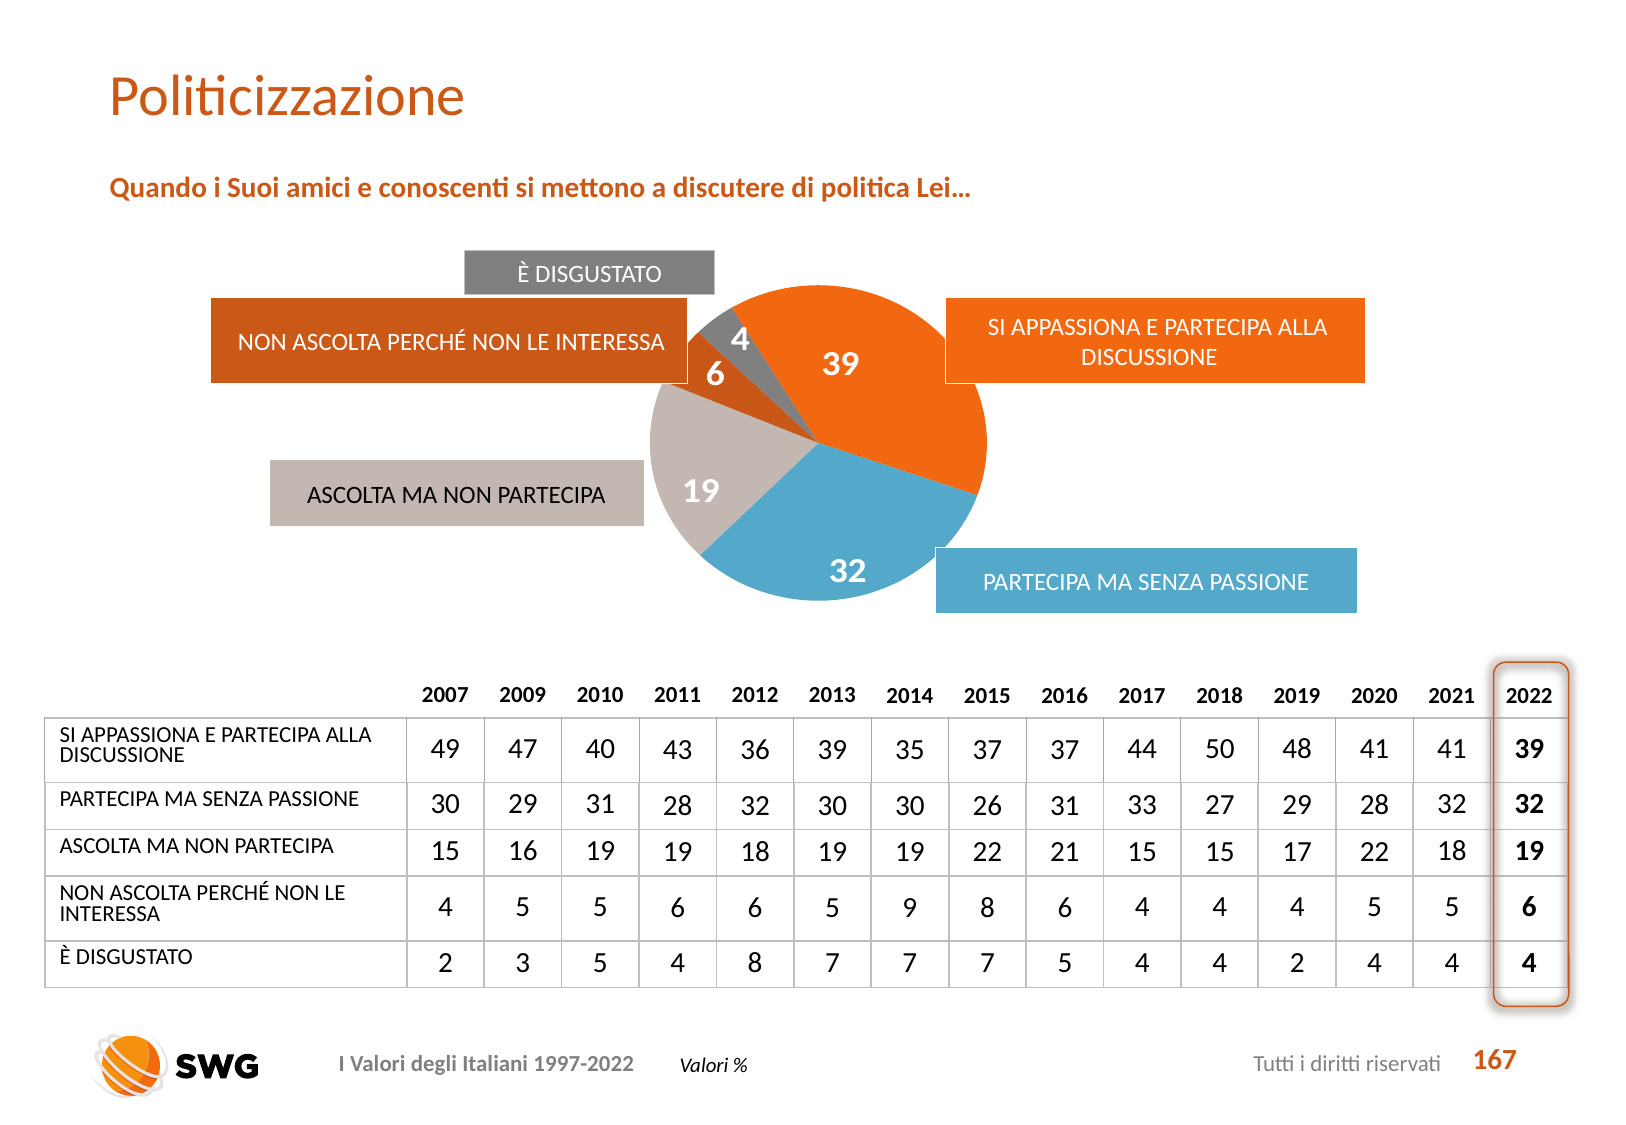

# Politicizzazione
Quando i Suoi amici e conoscenti si mettono a discutere di politica Lei…

### Chart

| Category | Colonna2 |
|---|---|
| si appassiona e partecipa alla discussione | 39.0 |
| partecipa ma senza passione | 32.0 |
| ascolta ma non partecipa | 19.0 |
| non ascolta perche' non le interessa | 6.0 |
| e' disgustato | 4.0 |
È DISGUSTATO

 NON ASCOLTA PERCHÉ NON LE INTERESSA
 SI APPASSIONA E PARTECIPA ALLA DISCUSSIONE
ASCOLTA MA NON PARTECIPA
PARTECIPA MA SENZA PASSIONE

|  | 2007 | 2009 | 2010 | 2011 | 2012 | 2013 | 2014 | 2015 | 2016 | 2017 | 2018 | 2019 | 2020 | 2021 | 2022 |
| --- | --- | --- | --- | --- | --- | --- | --- | --- | --- | --- | --- | --- | --- | --- | --- |
| SI APPASSIONA E PARTECIPA ALLA DISCUSSIONE | 49 | 47 | 40 | 43 | 36 | 39 | 35 | 37 | 37 | 44 | 50 | 48 | 41 | 41 | 39 |
| PARTECIPA MA SENZA PASSIONE | 30 | 29 | 31 | 28 | 32 | 30 | 30 | 26 | 31 | 33 | 27 | 29 | 28 | 32 | 32 |
| ASCOLTA MA NON PARTECIPA | 15 | 16 | 19 | 19 | 18 | 19 | 19 | 22 | 21 | 15 | 15 | 17 | 22 | 18 | 19 |
| NON ASCOLTA PERCHÉ NON LE INTERESSA | 4 | 5 | 5 | 6 | 6 | 5 | 9 | 8 | 6 | 4 | 4 | 4 | 5 | 5 | 6 |
| È DISGUSTATO | 2 | 3 | 5 | 4 | 8 | 7 | 7 | 7 | 5 | 4 | 4 | 2 | 4 | 4 | 4 |
167
Valori %